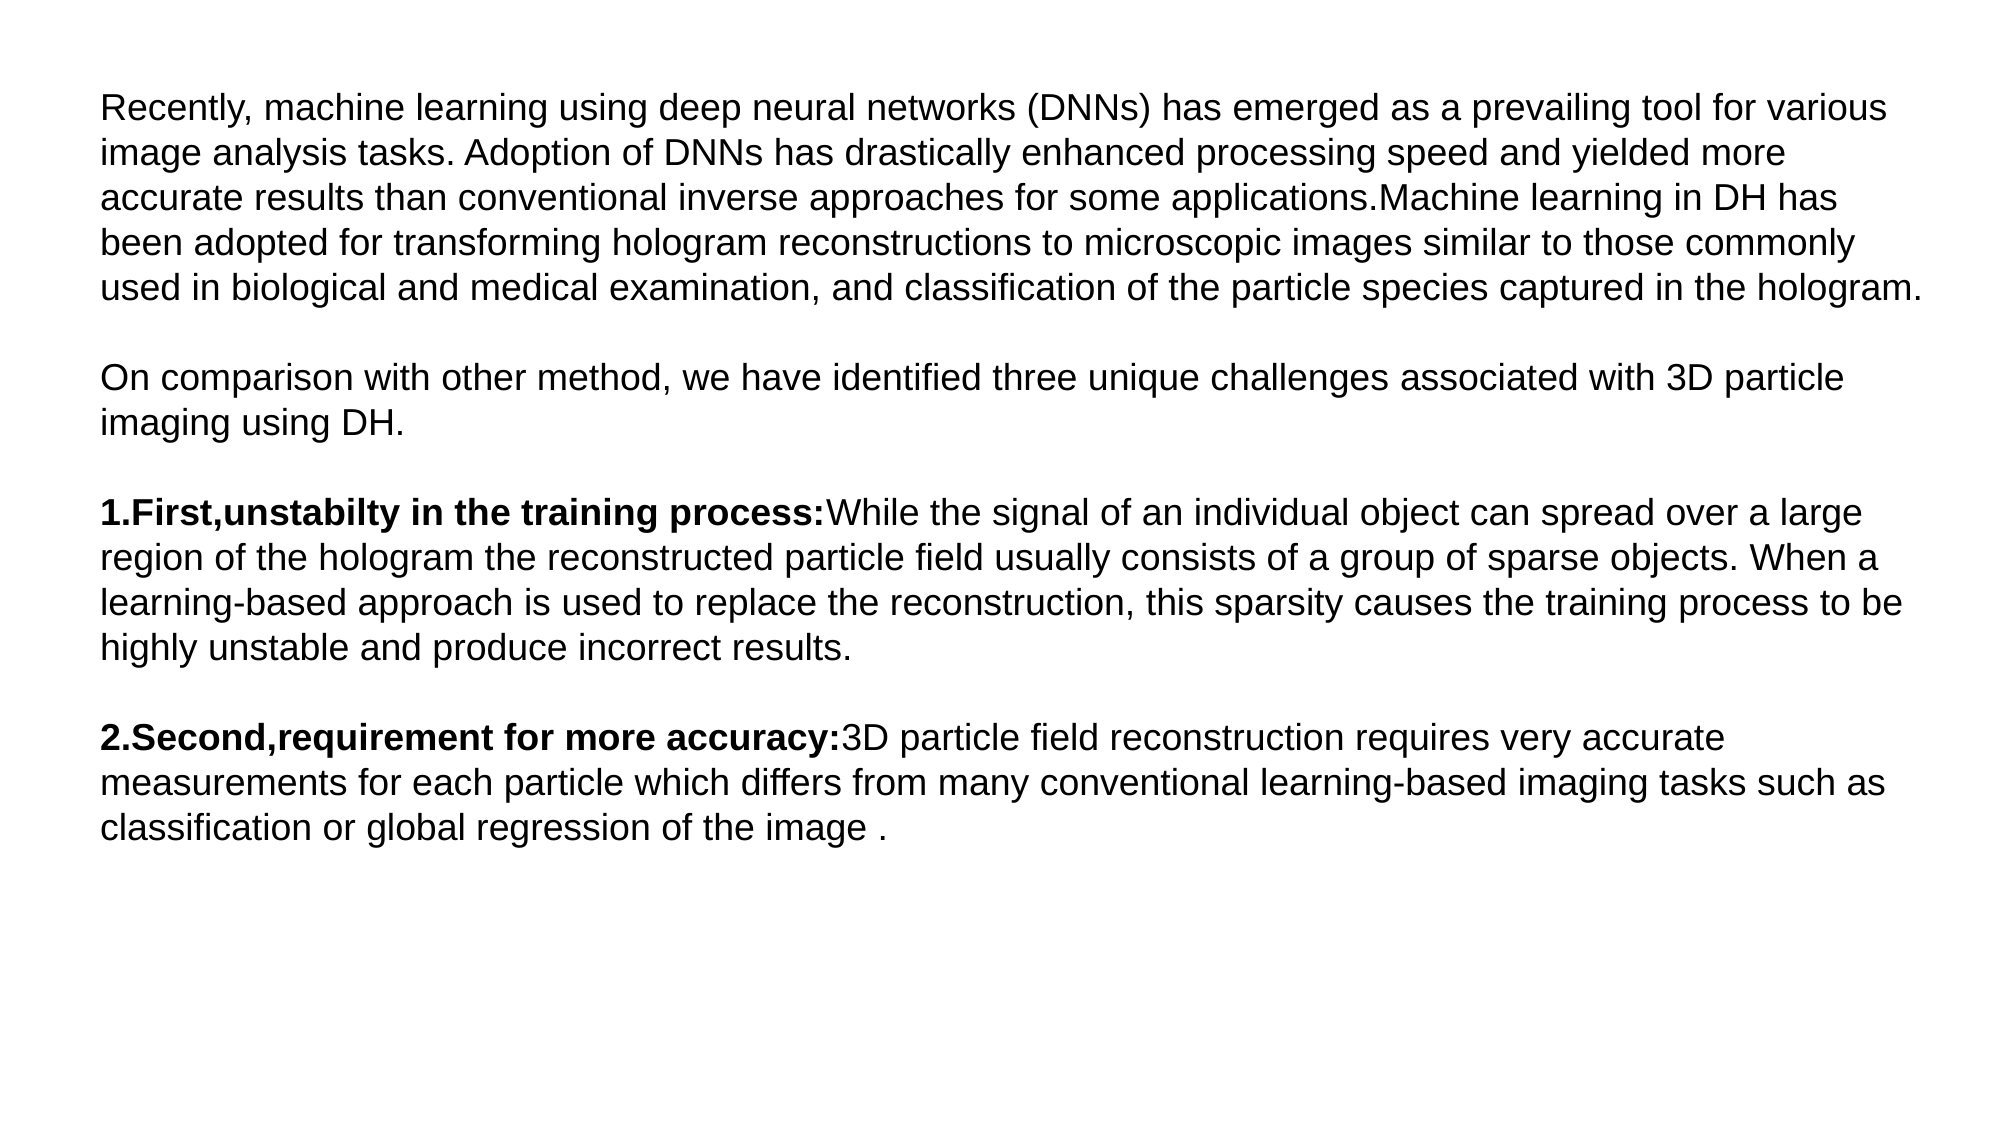

Recently, machine learning using deep neural networks (DNNs) has emerged as a prevailing tool for various image analysis tasks. Adoption of DNNs has drastically enhanced processing speed and yielded more accurate results than conventional inverse approaches for some applications.Machine learning in DH has been adopted for transforming hologram reconstructions to microscopic images similar to those commonly used in biological and medical examination, and classification of the particle species captured in the hologram.

On comparison with other method, we have identified three unique challenges associated with 3D particle imaging using DH.

1.First,unstabilty in the training process:While the signal of an individual object can spread over a large region of the hologram the reconstructed particle field usually consists of a group of sparse objects. When a learning-based approach is used to replace the reconstruction, this sparsity causes the training process to be highly unstable and produce incorrect results.

2.Second,requirement for more accuracy:3D particle field reconstruction requires very accurate measurements for each particle which differs from many conventional learning-based imaging tasks such as classification or global regression of the image .